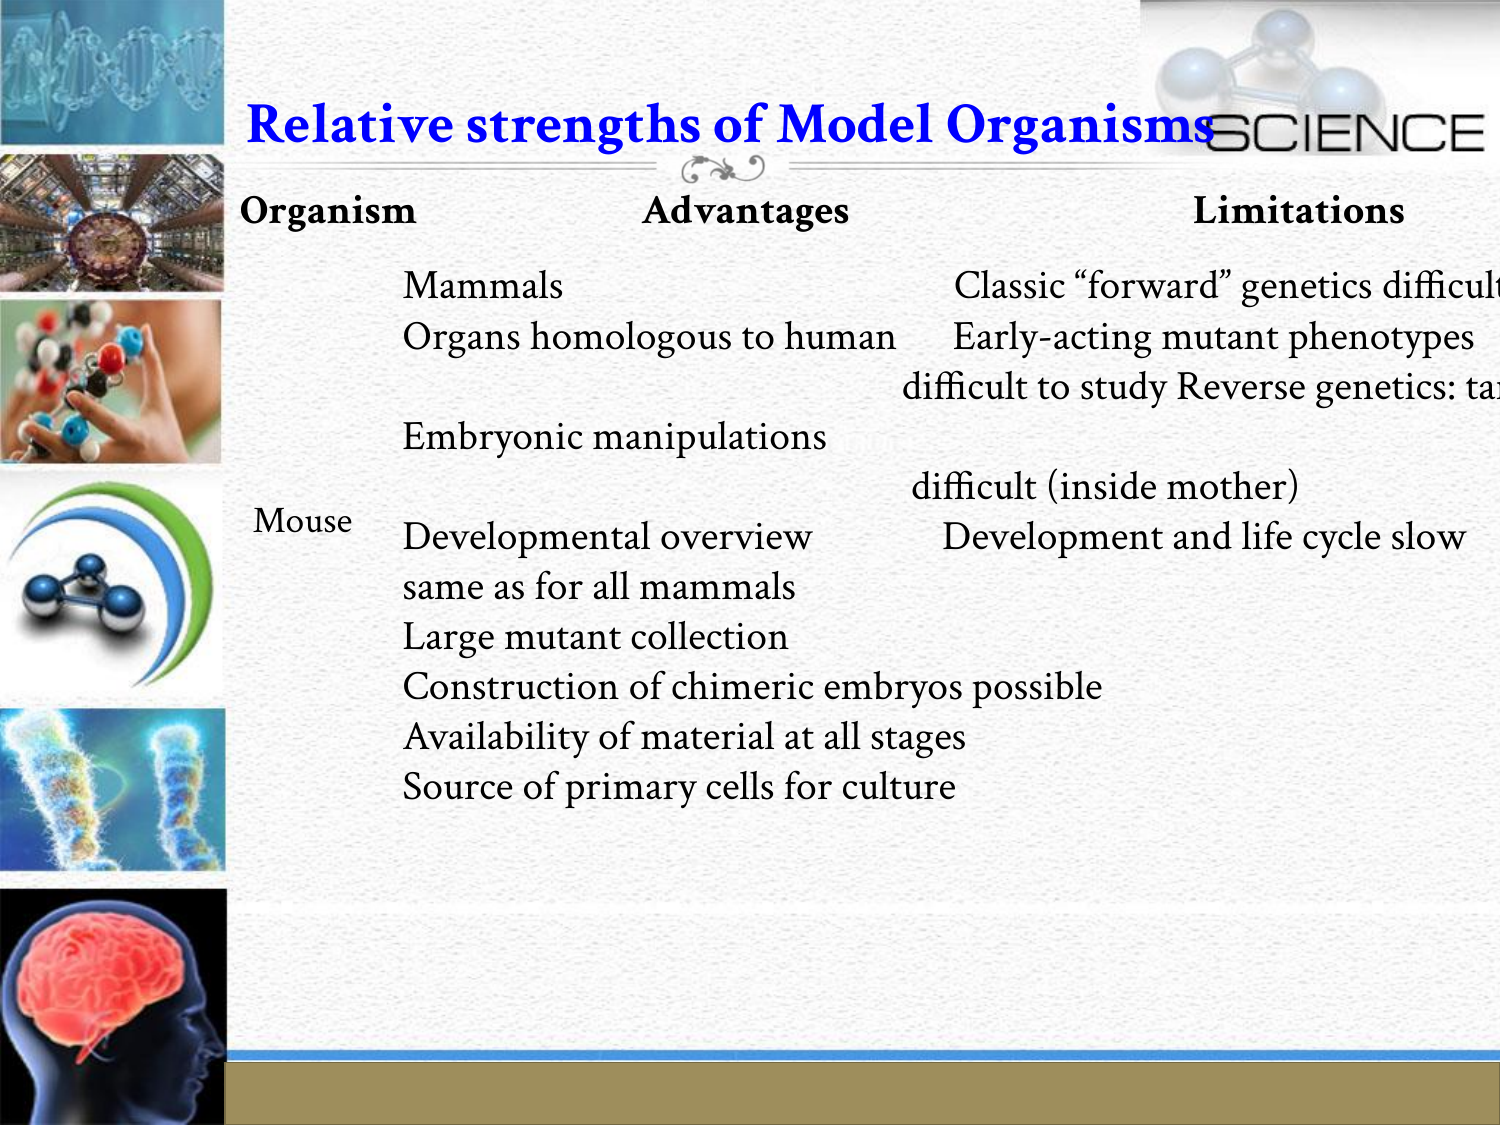

Relative strengths of Model Organisms
Organism	            Advantages	                        Limitations
Mammals		           Classic “forward” genetics difficult
Organs homologous to human      Early-acting mutant phenotypes
                                                      difficult to study Reverse genetics: targeted KOs    Embryonic manipulations
                                                       difficult (inside mother)
Developmental overview              Development and life cycle slow
same as for all mammals
Large mutant collection
Construction of chimeric embryos possible
Availability of material at all stages
Source of primary cells for culture
Mouse